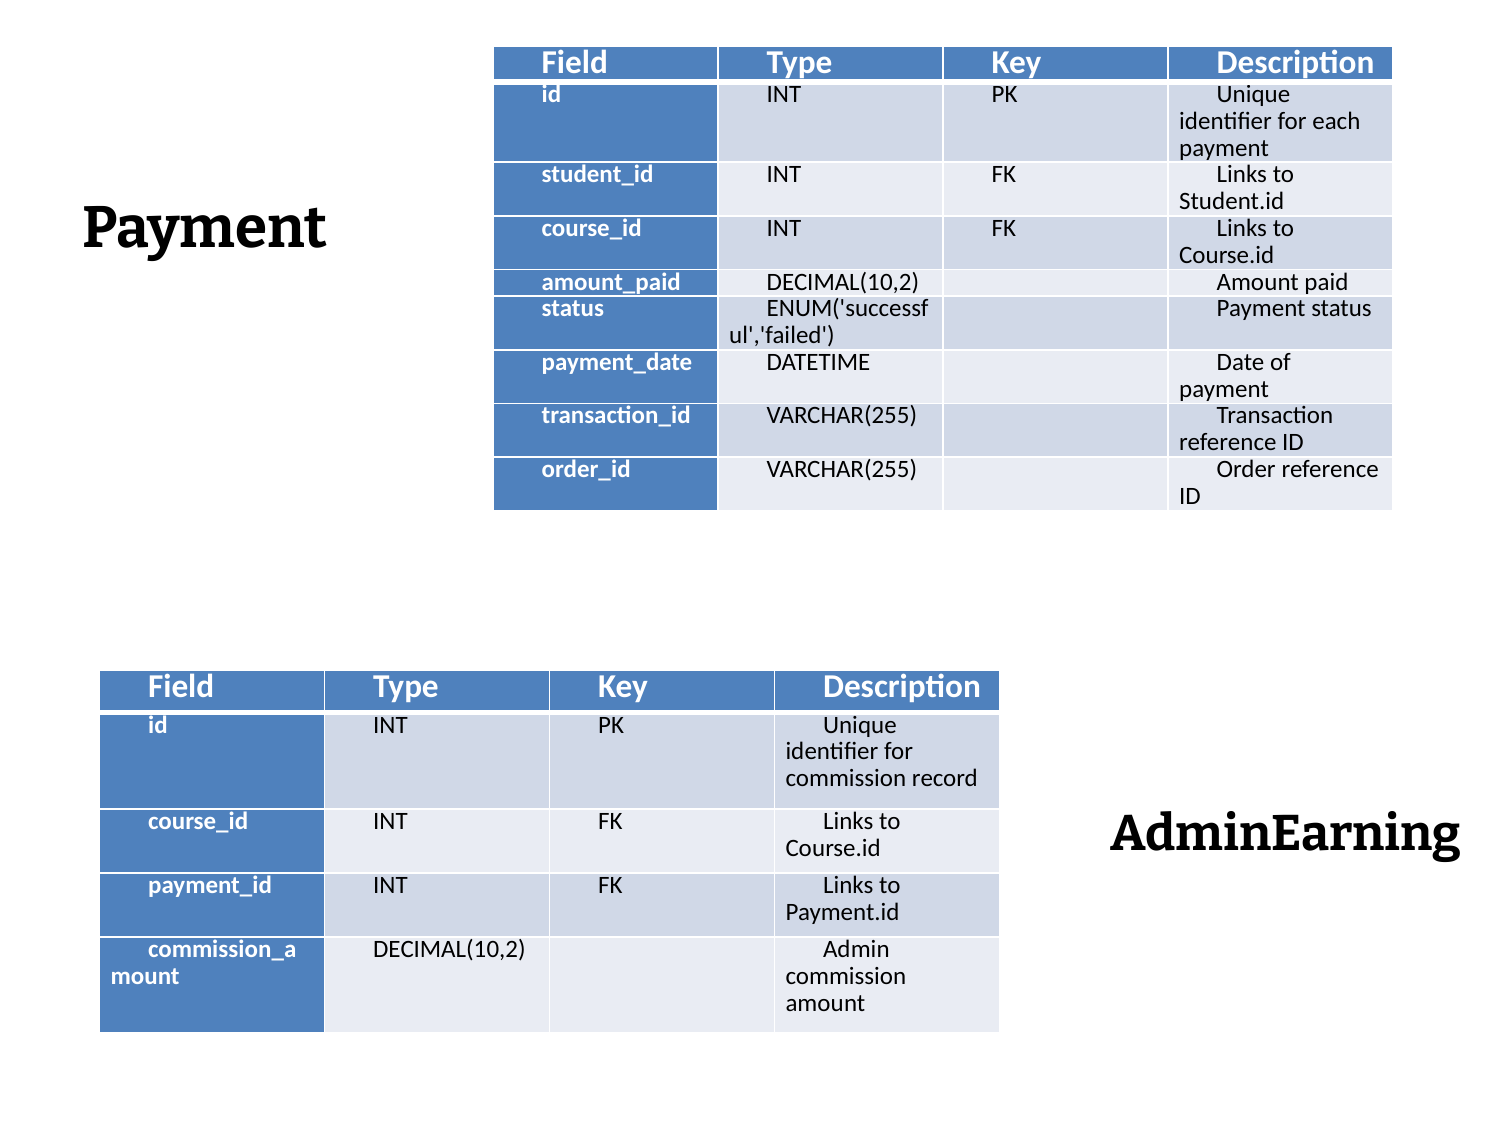

| Field | Type | Key | Description |
| --- | --- | --- | --- |
| id | INT | PK | Unique identifier for each payment |
| student\_id | INT | FK | Links to Student.id |
| course\_id | INT | FK | Links to Course.id |
| amount\_paid | DECIMAL(10,2) |  | Amount paid |
| status | ENUM('successful','failed') |  | Payment status |
| payment\_date | DATETIME |  | Date of payment |
| transaction\_id | VARCHAR(255) |  | Transaction reference ID |
| order\_id | VARCHAR(255) |  | Order reference ID |
Payment
| Field | Type | Key | Description |
| --- | --- | --- | --- |
| id | INT | PK | Unique identifier for commission record |
| course\_id | INT | FK | Links to Course.id |
| payment\_id | INT | FK | Links to Payment.id |
| commission\_amount | DECIMAL(10,2) |  | Admin commission amount |
AdminEarning